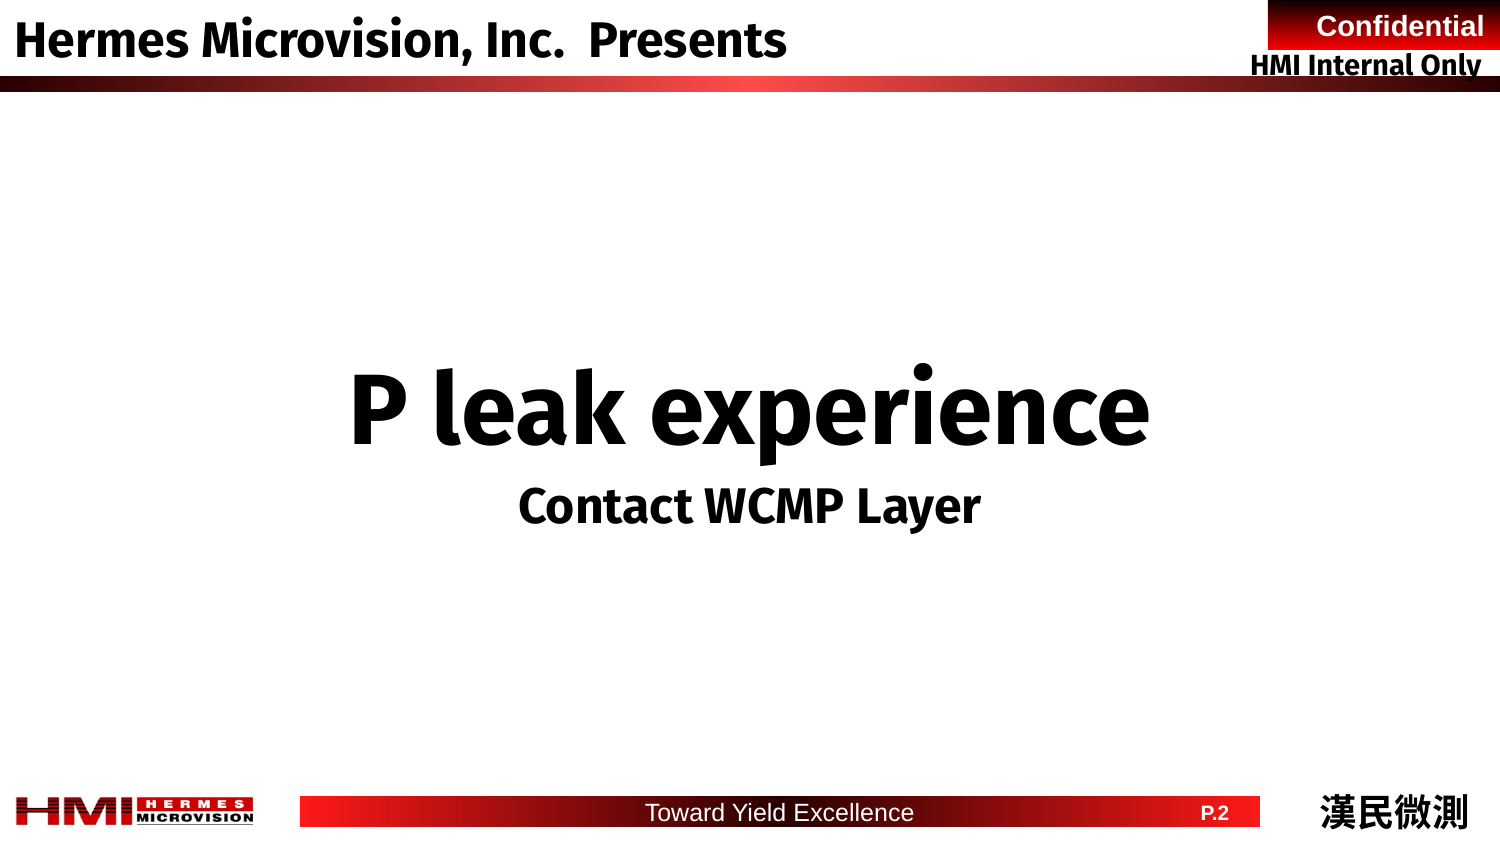

Hermes Microvision, Inc.  Presents

P leak experience
Contact WCMP Layer